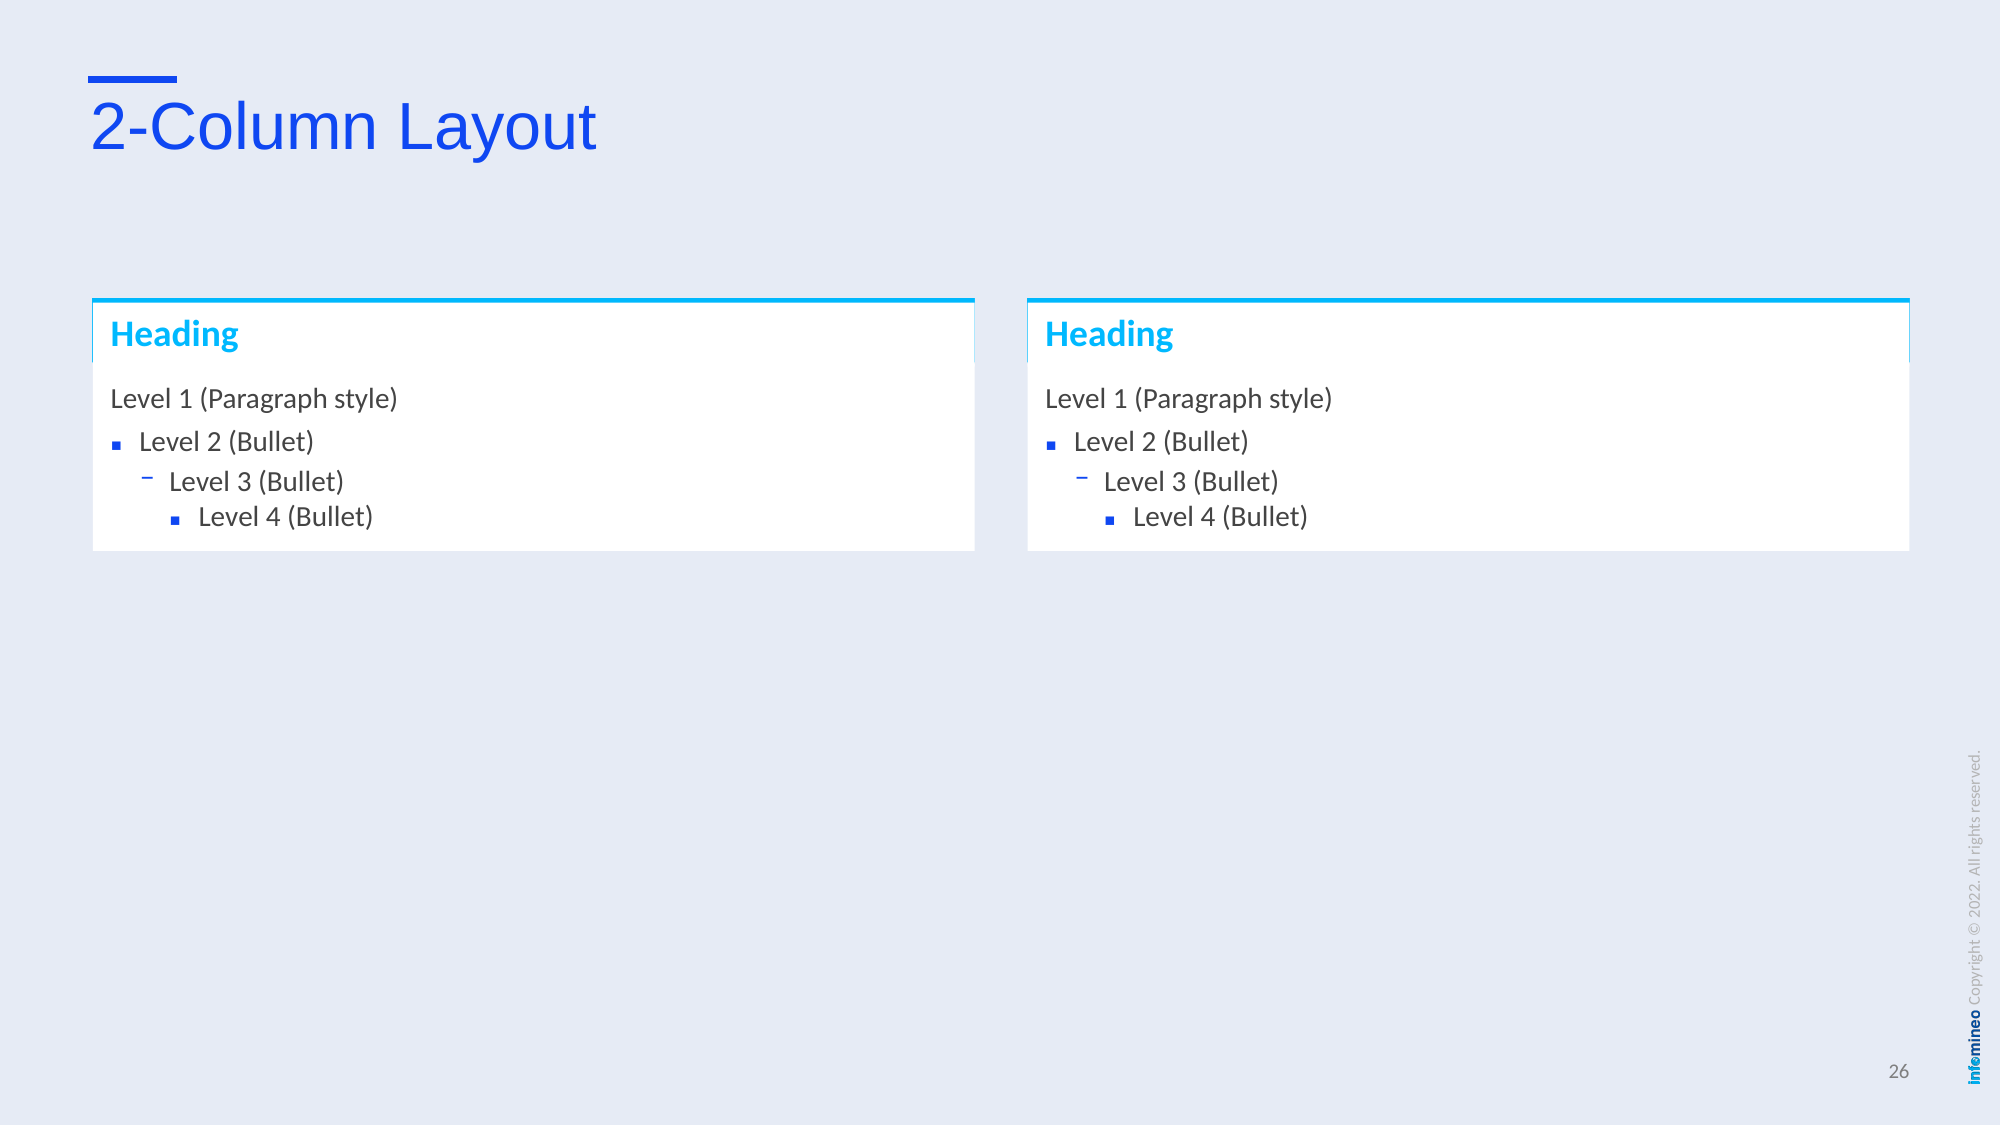

# 2-Column Layout
Heading
Heading
Level 1 (Paragraph style)
Level 2 (Bullet)
Level 3 (Bullet)
Level 4 (Bullet)
Level 1 (Paragraph style)
Level 2 (Bullet)
Level 3 (Bullet)
Level 4 (Bullet)